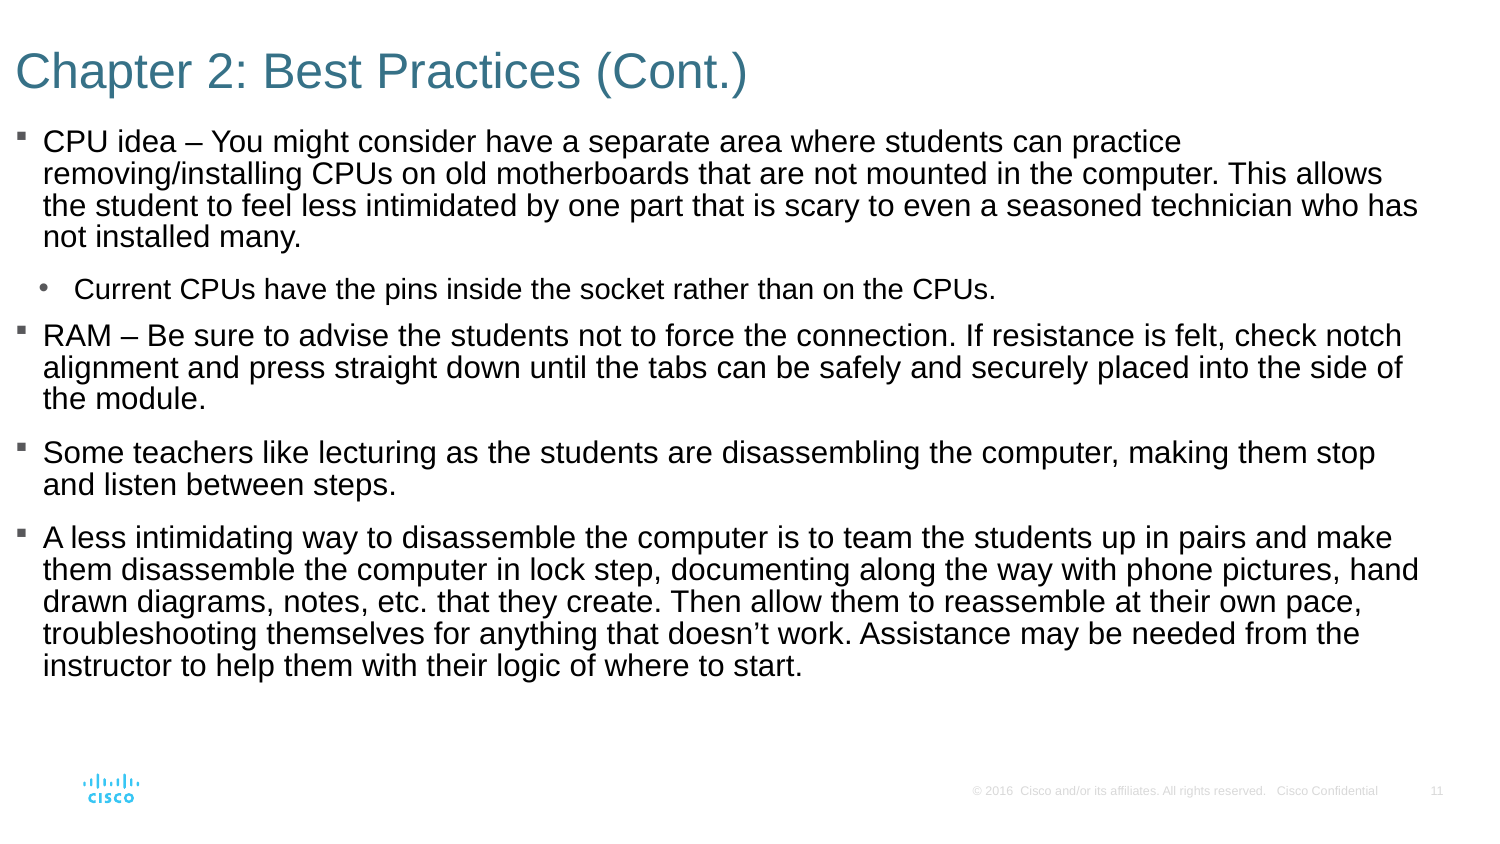

# Chapter 2: Best Practices (Cont.)
CPU idea – You might consider have a separate area where students can practice removing/installing CPUs on old motherboards that are not mounted in the computer. This allows the student to feel less intimidated by one part that is scary to even a seasoned technician who has not installed many.
Current CPUs have the pins inside the socket rather than on the CPUs.
RAM – Be sure to advise the students not to force the connection. If resistance is felt, check notch alignment and press straight down until the tabs can be safely and securely placed into the side of the module.
Some teachers like lecturing as the students are disassembling the computer, making them stop and listen between steps.
A less intimidating way to disassemble the computer is to team the students up in pairs and make them disassemble the computer in lock step, documenting along the way with phone pictures, hand drawn diagrams, notes, etc. that they create. Then allow them to reassemble at their own pace, troubleshooting themselves for anything that doesn’t work. Assistance may be needed from the instructor to help them with their logic of where to start.